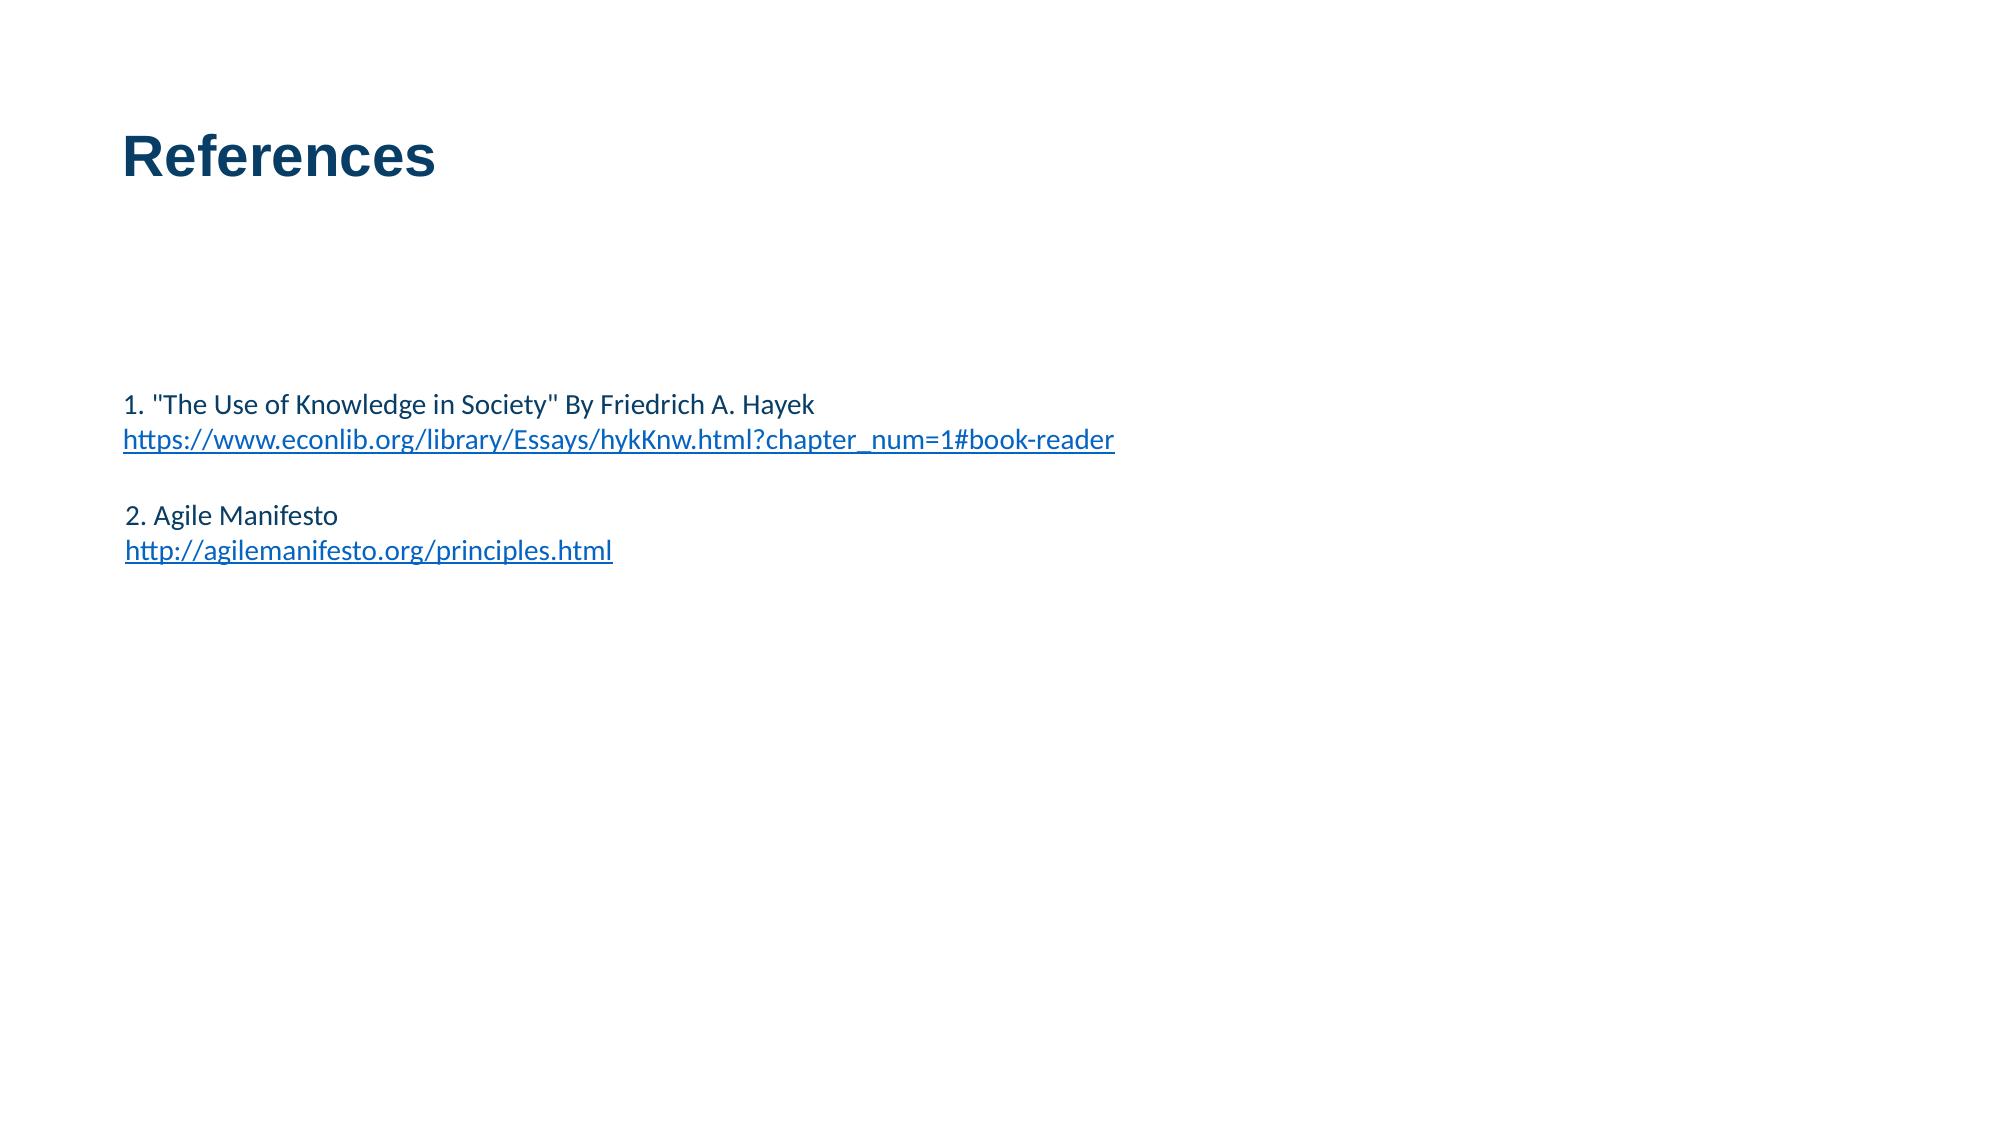

References
1. "The Use of Knowledge in Society" By Friedrich A. Hayek
https://www.econlib.org/library/Essays/hykKnw.html?chapter_num=1#book-reader
2. Agile Manifesto
http://agilemanifesto.org/principles.html